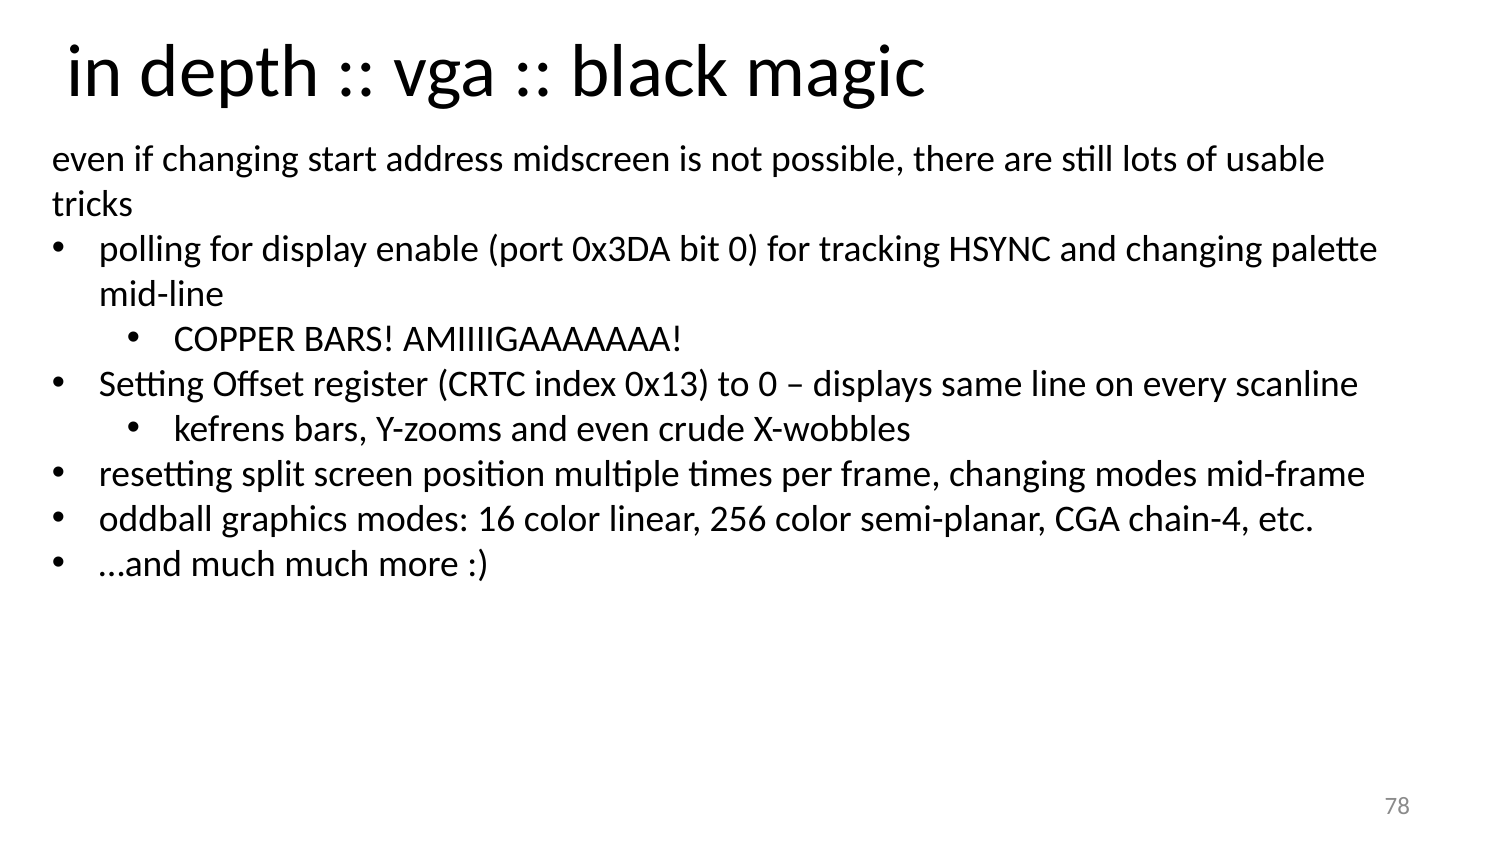

in depth :: vga :: black magic
even if changing start address midscreen is not possible, there are still lots of usable tricks
polling for display enable (port 0x3DA bit 0) for tracking HSYNC and changing palette mid-line
COPPER BARS! AMIIIIGAAAAAAA!
Setting Offset register (CRTC index 0x13) to 0 – displays same line on every scanline
kefrens bars, Y-zooms and even crude X-wobbles
resetting split screen position multiple times per frame, changing modes mid-frame
oddball graphics modes: 16 color linear, 256 color semi-planar, CGA chain-4, etc.
…and much much more :)
78